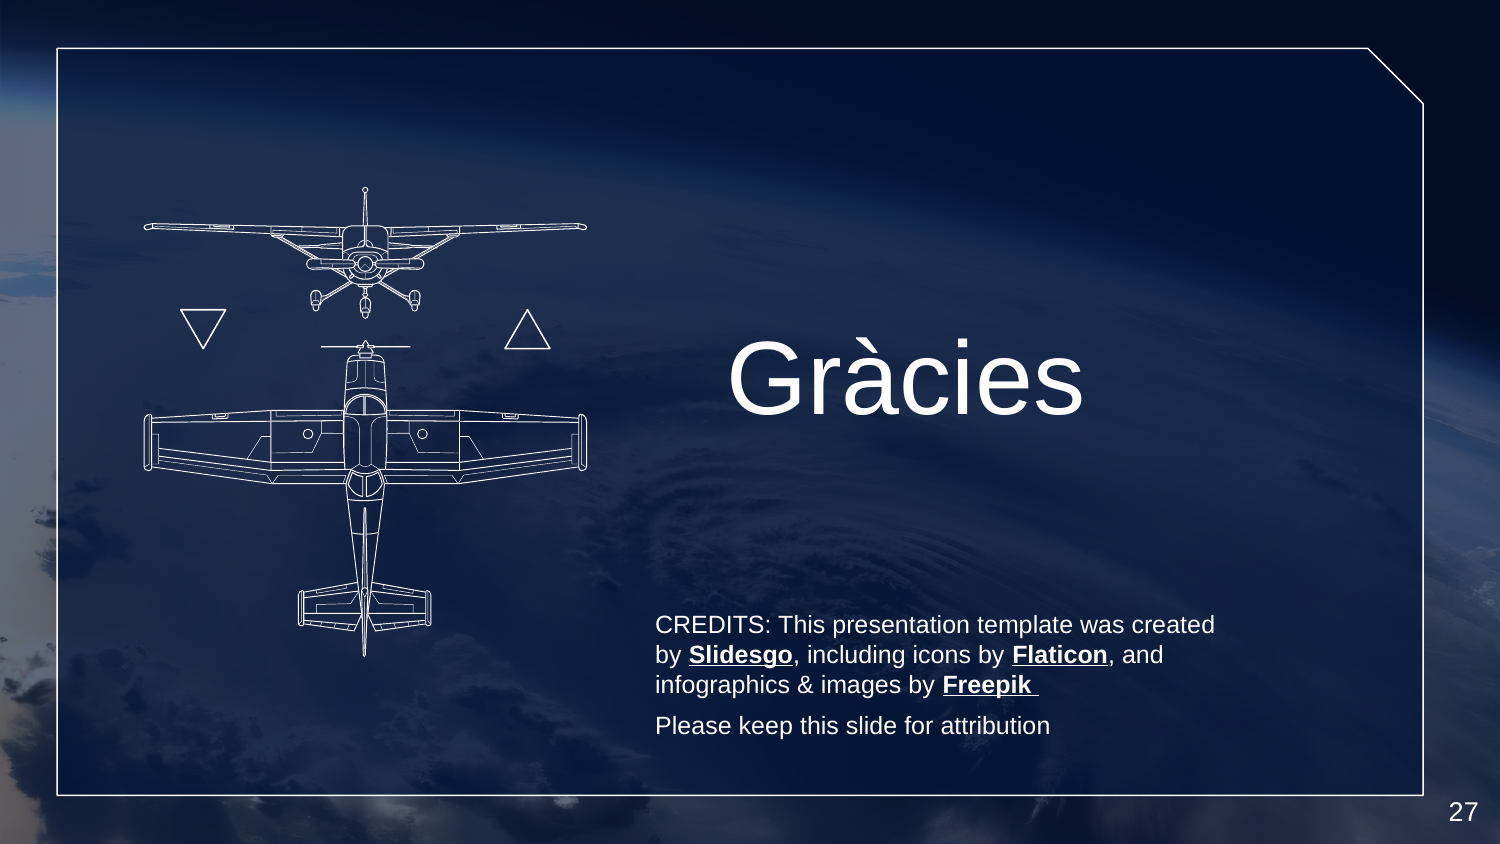

# Gràcies
Please keep this slide for attribution
27